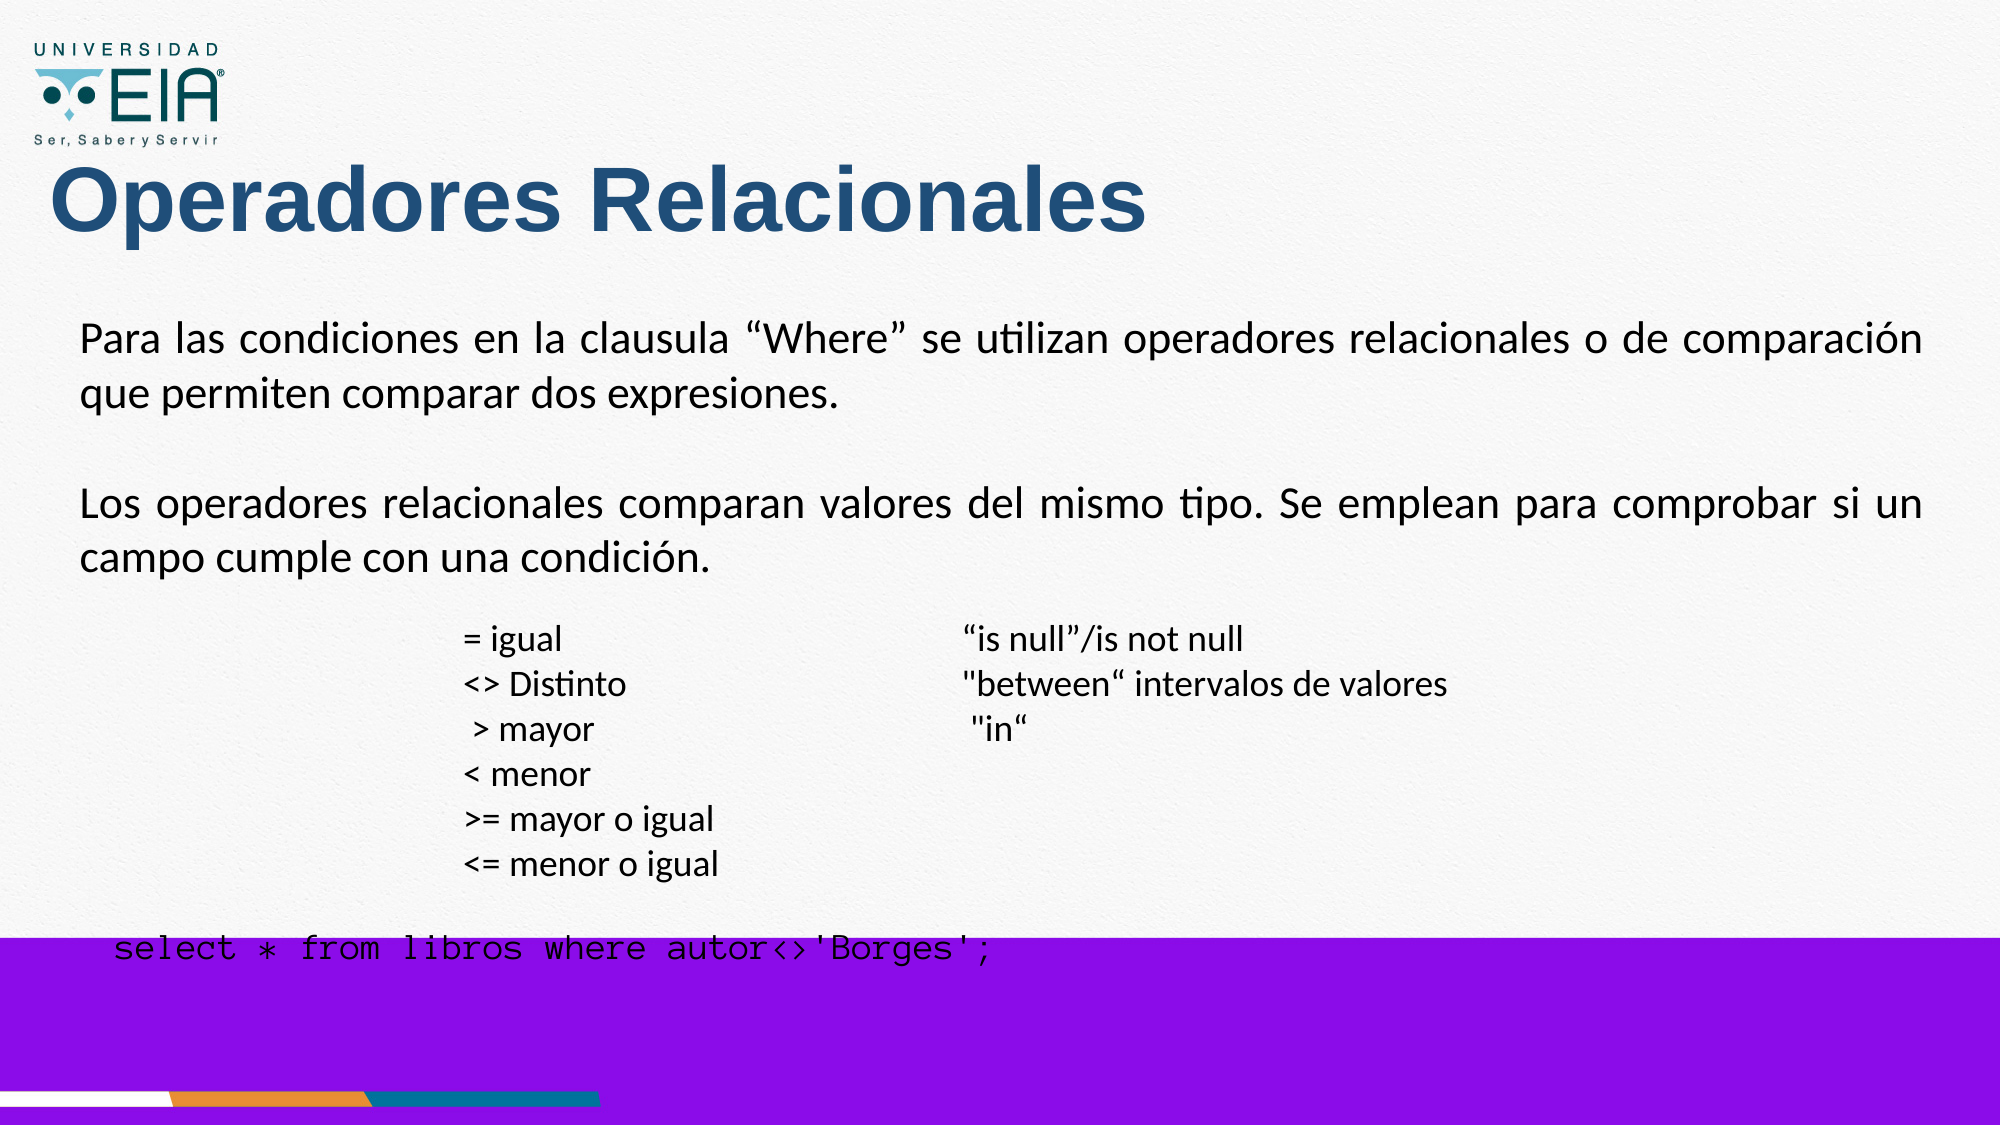

# Operadores Relacionales
Para las condiciones en la clausula “Where” se utilizan operadores relacionales o de comparación que permiten comparar dos expresiones.

Los operadores relacionales comparan valores del mismo tipo. Se emplean para comprobar si un campo cumple con una condición.
= igual
<> Distinto
 > mayor
< menor
>= mayor o igual
<= menor o igual
“is null”/is not null
"between“ intervalos de valores
 "in“
select * from libros where autor<>'Borges';